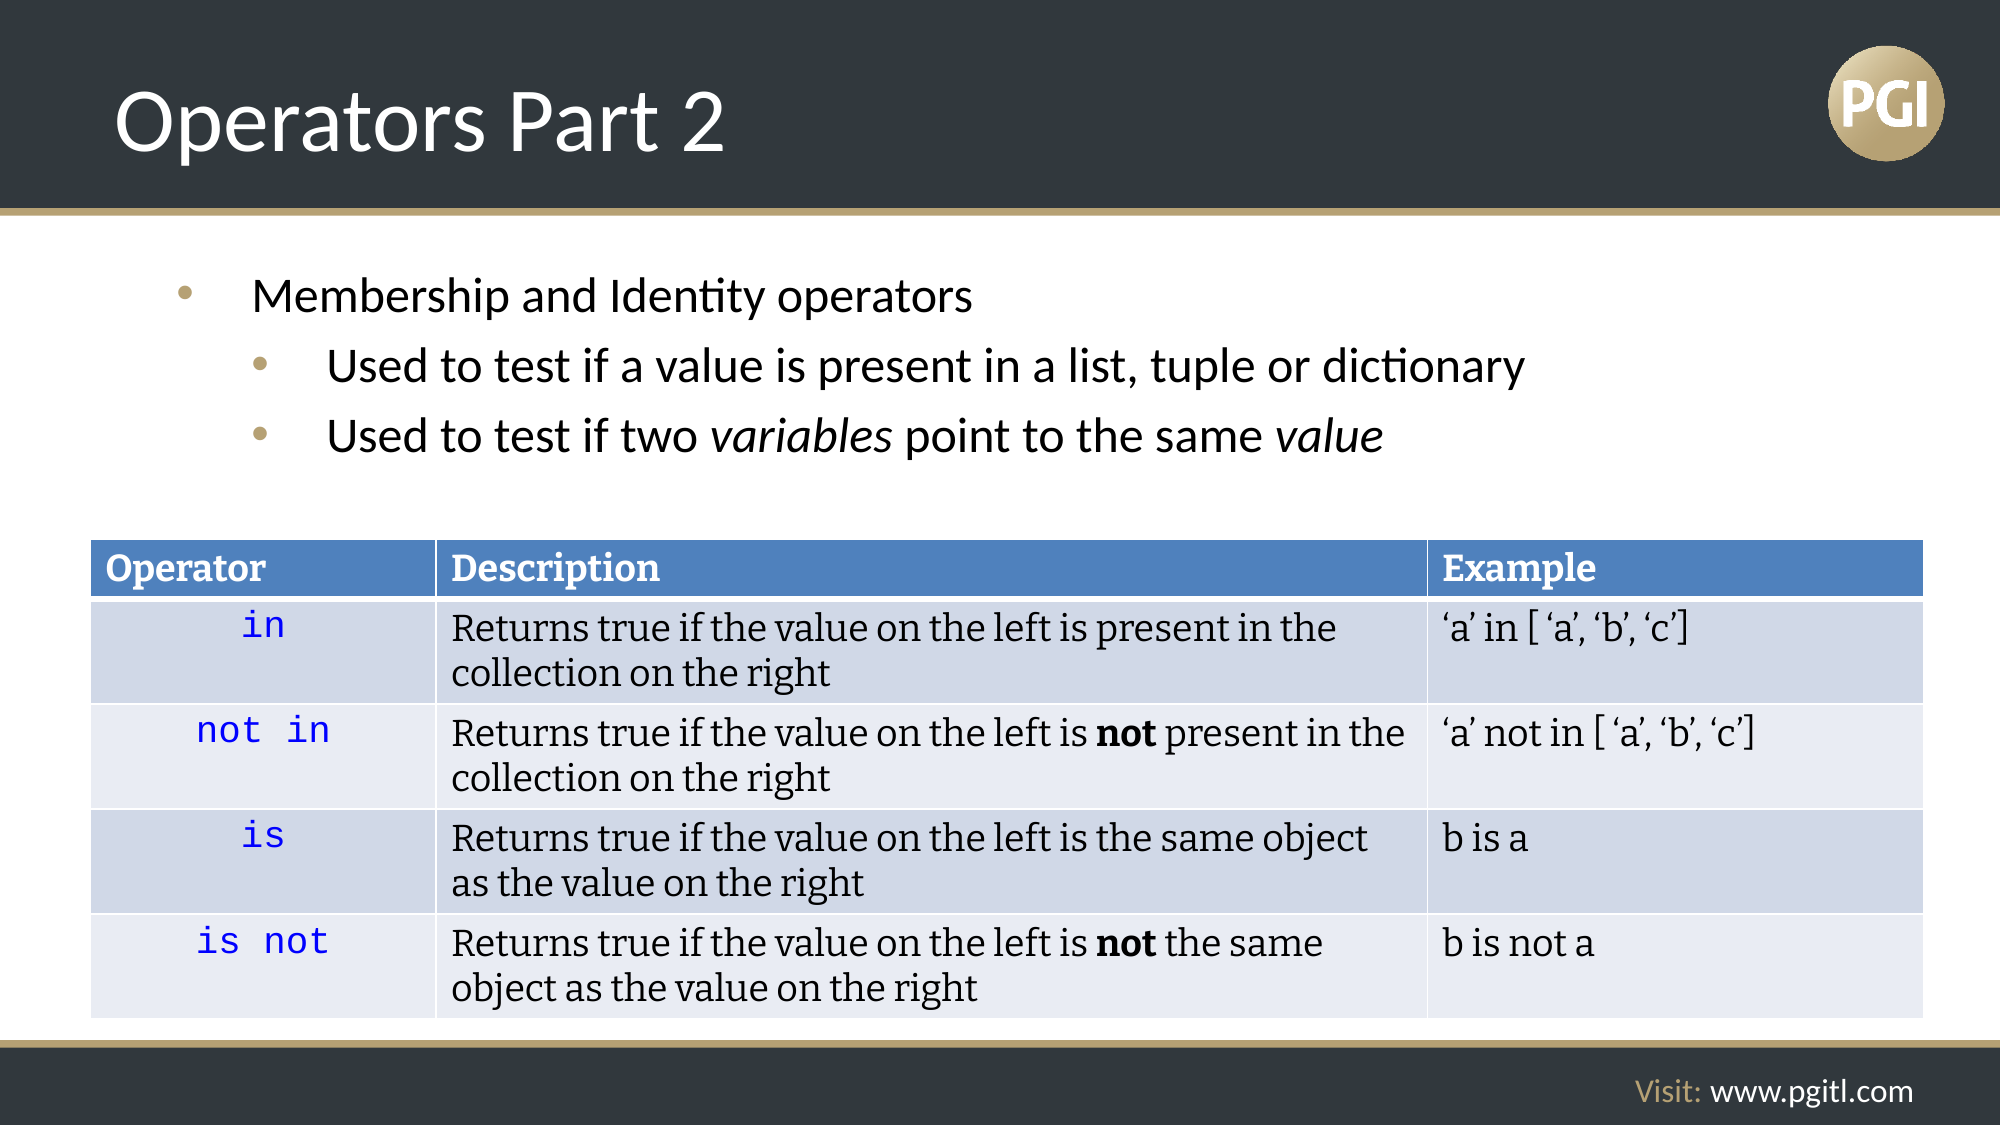

# Operators Part 2
Membership and Identity operators
Used to test if a value is present in a list, tuple or dictionary
Used to test if two variables point to the same value
| Operator | Description | Example |
| --- | --- | --- |
| in | Returns true if the value on the left is present in the collection on the right | ‘a’ in [ ‘a’, ‘b’, ‘c’] |
| not in | Returns true if the value on the left is not present in the collection on the right | ‘a’ not in [ ‘a’, ‘b’, ‘c’] |
| is | Returns true if the value on the left is the same object as the value on the right | b is a |
| is not | Returns true if the value on the left is not the same object as the value on the right | b is not a |